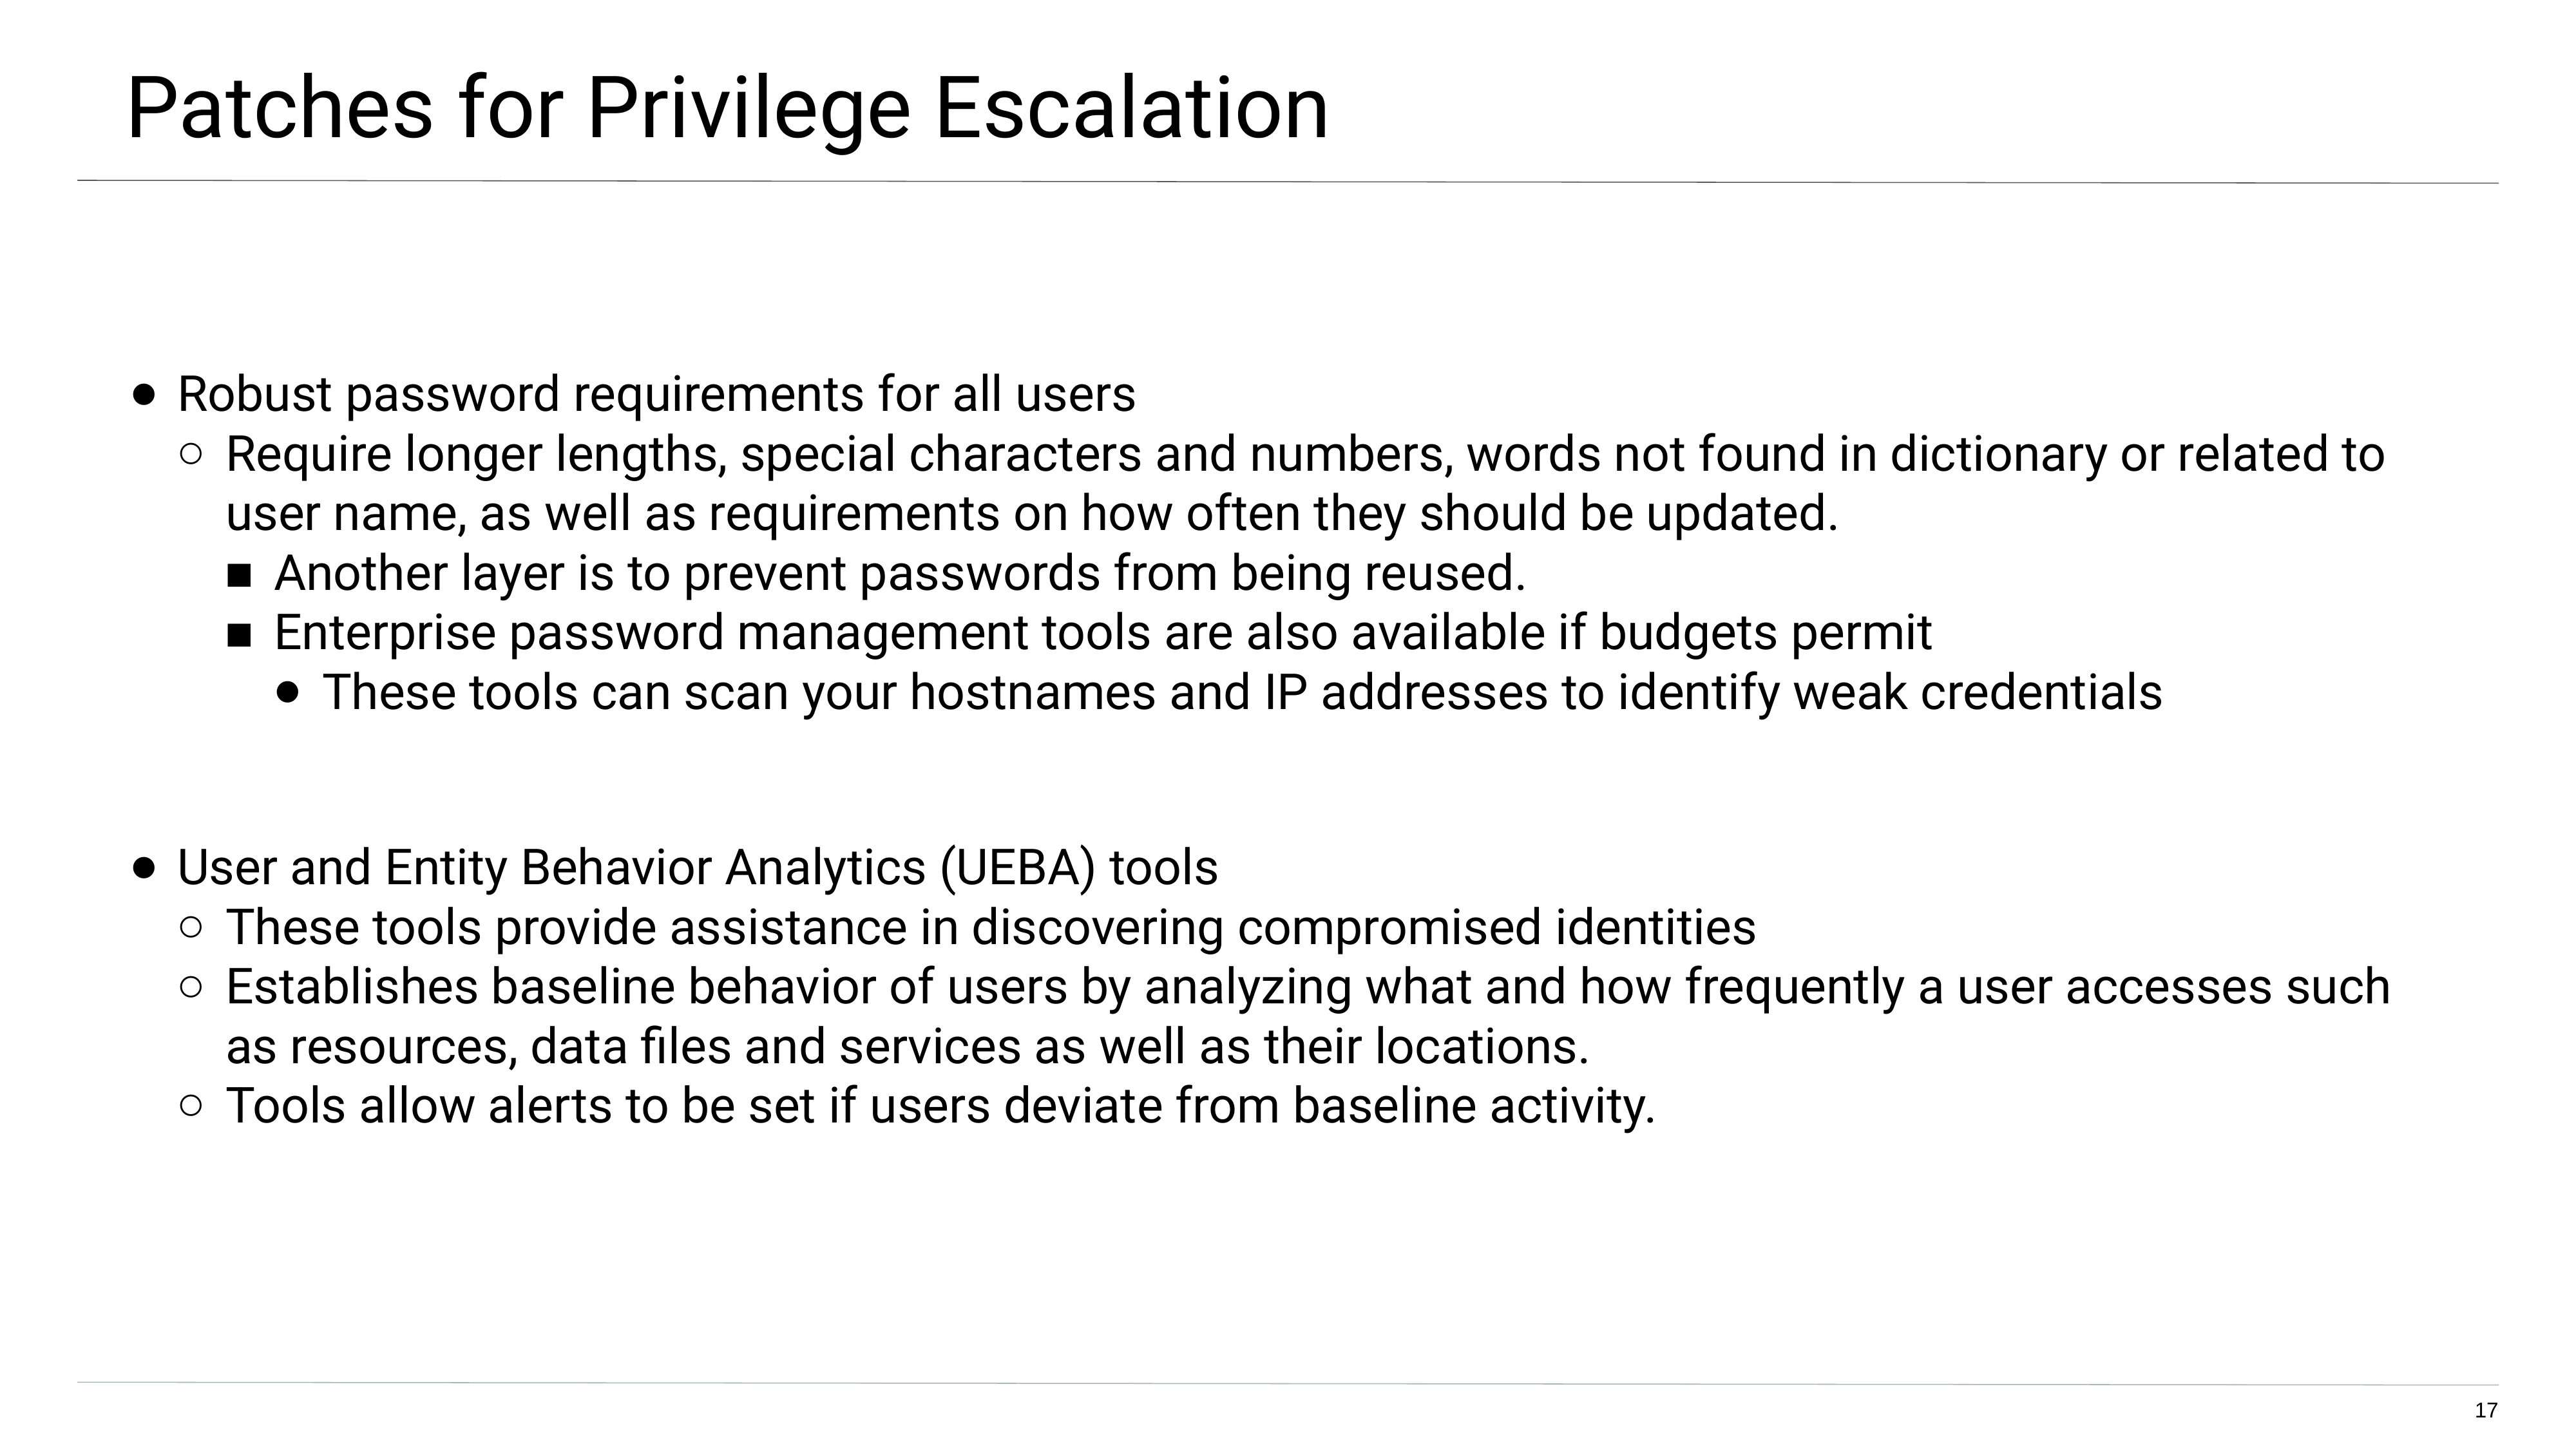

# Patches for Privilege Escalation

Robust password requirements for all users
Require longer lengths, special characters and numbers, words not found in dictionary or related to user name, as well as requirements on how often they should be updated.
Another layer is to prevent passwords from being reused.
Enterprise password management tools are also available if budgets permit
These tools can scan your hostnames and IP addresses to identify weak credentials

User and Entity Behavior Analytics (UEBA) tools
These tools provide assistance in discovering compromised identities
Establishes baseline behavior of users by analyzing what and how frequently a user accesses such as resources, data files and services as well as their locations.
Tools allow alerts to be set if users deviate from baseline activity.

17